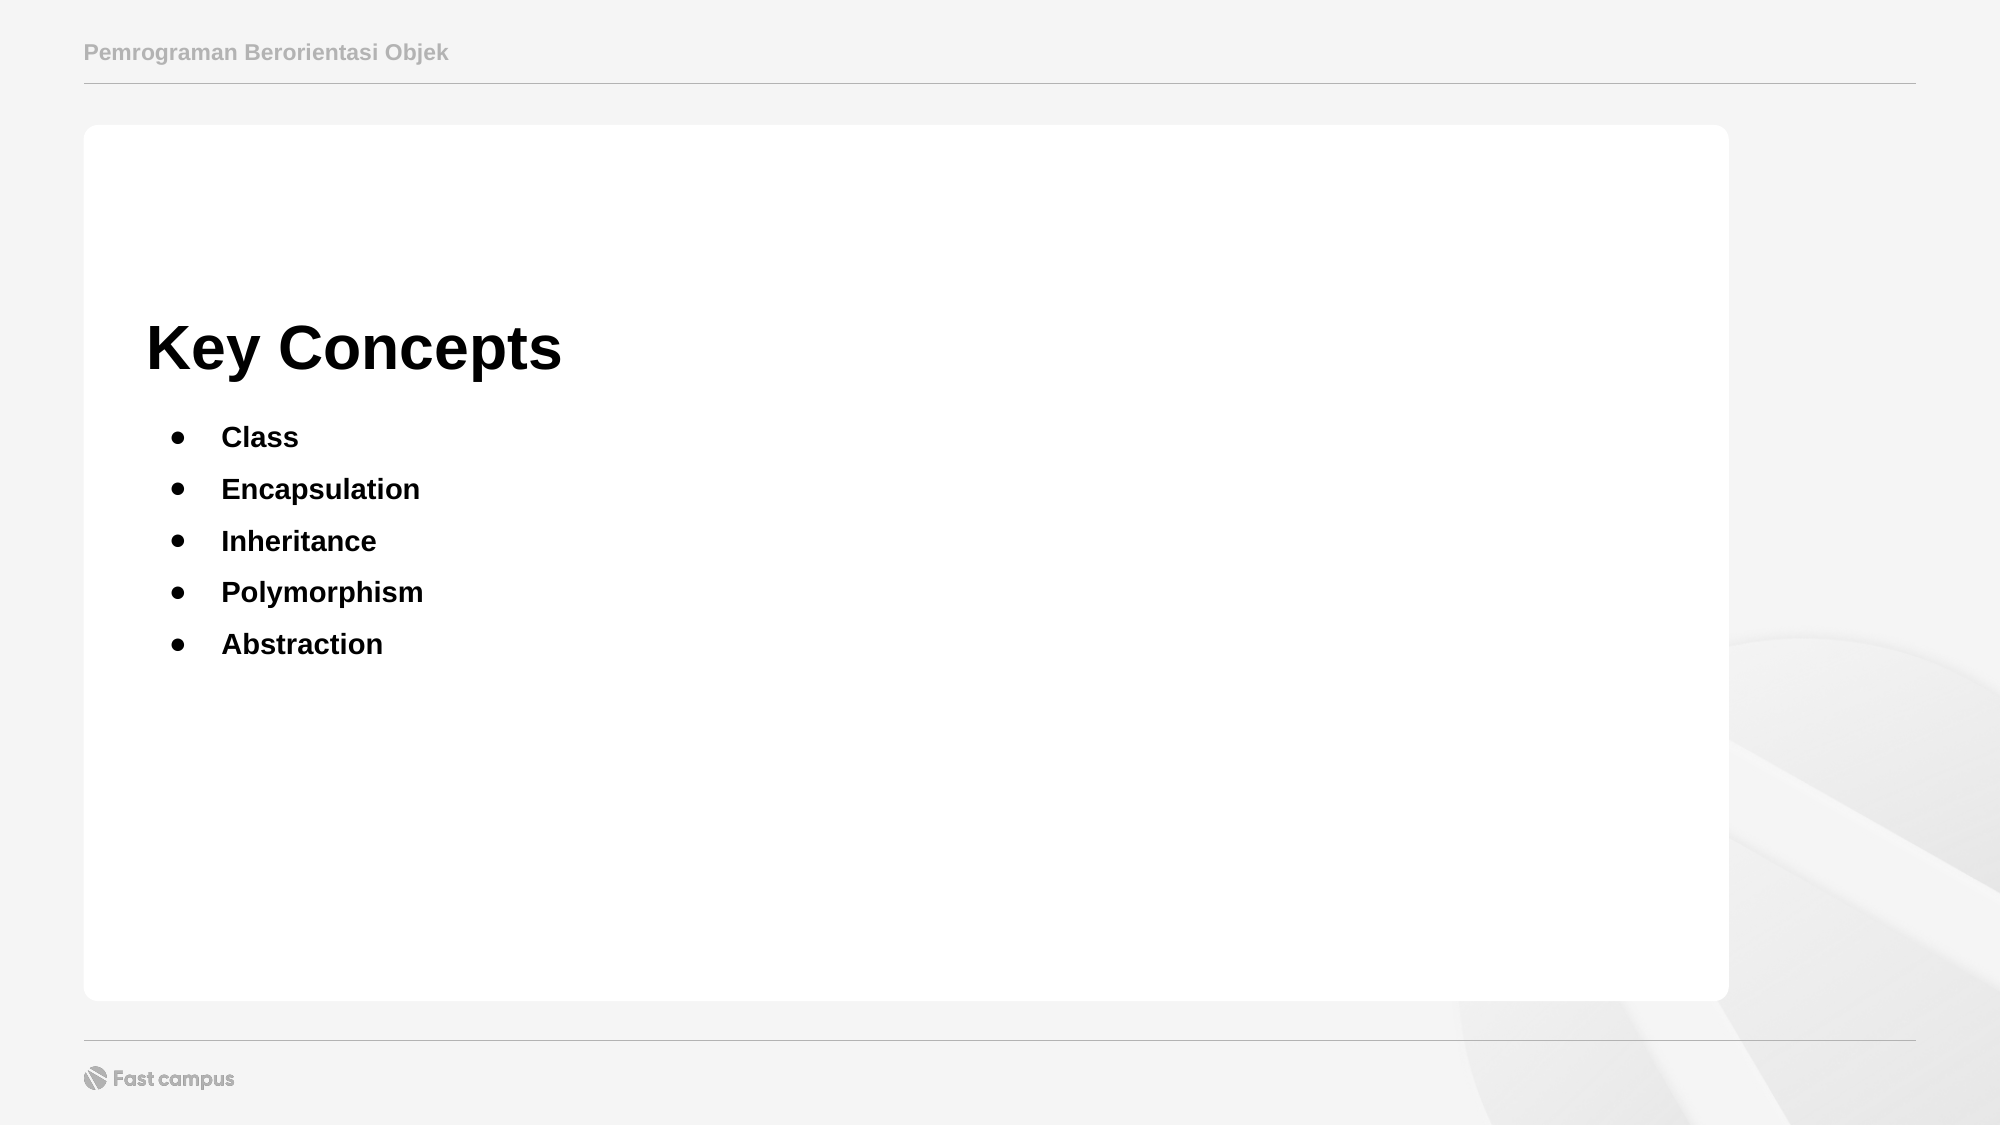

Pemrograman Berorientasi Objek

Key Concepts
Class
Encapsulation
Inheritance
Polymorphism
Abstraction